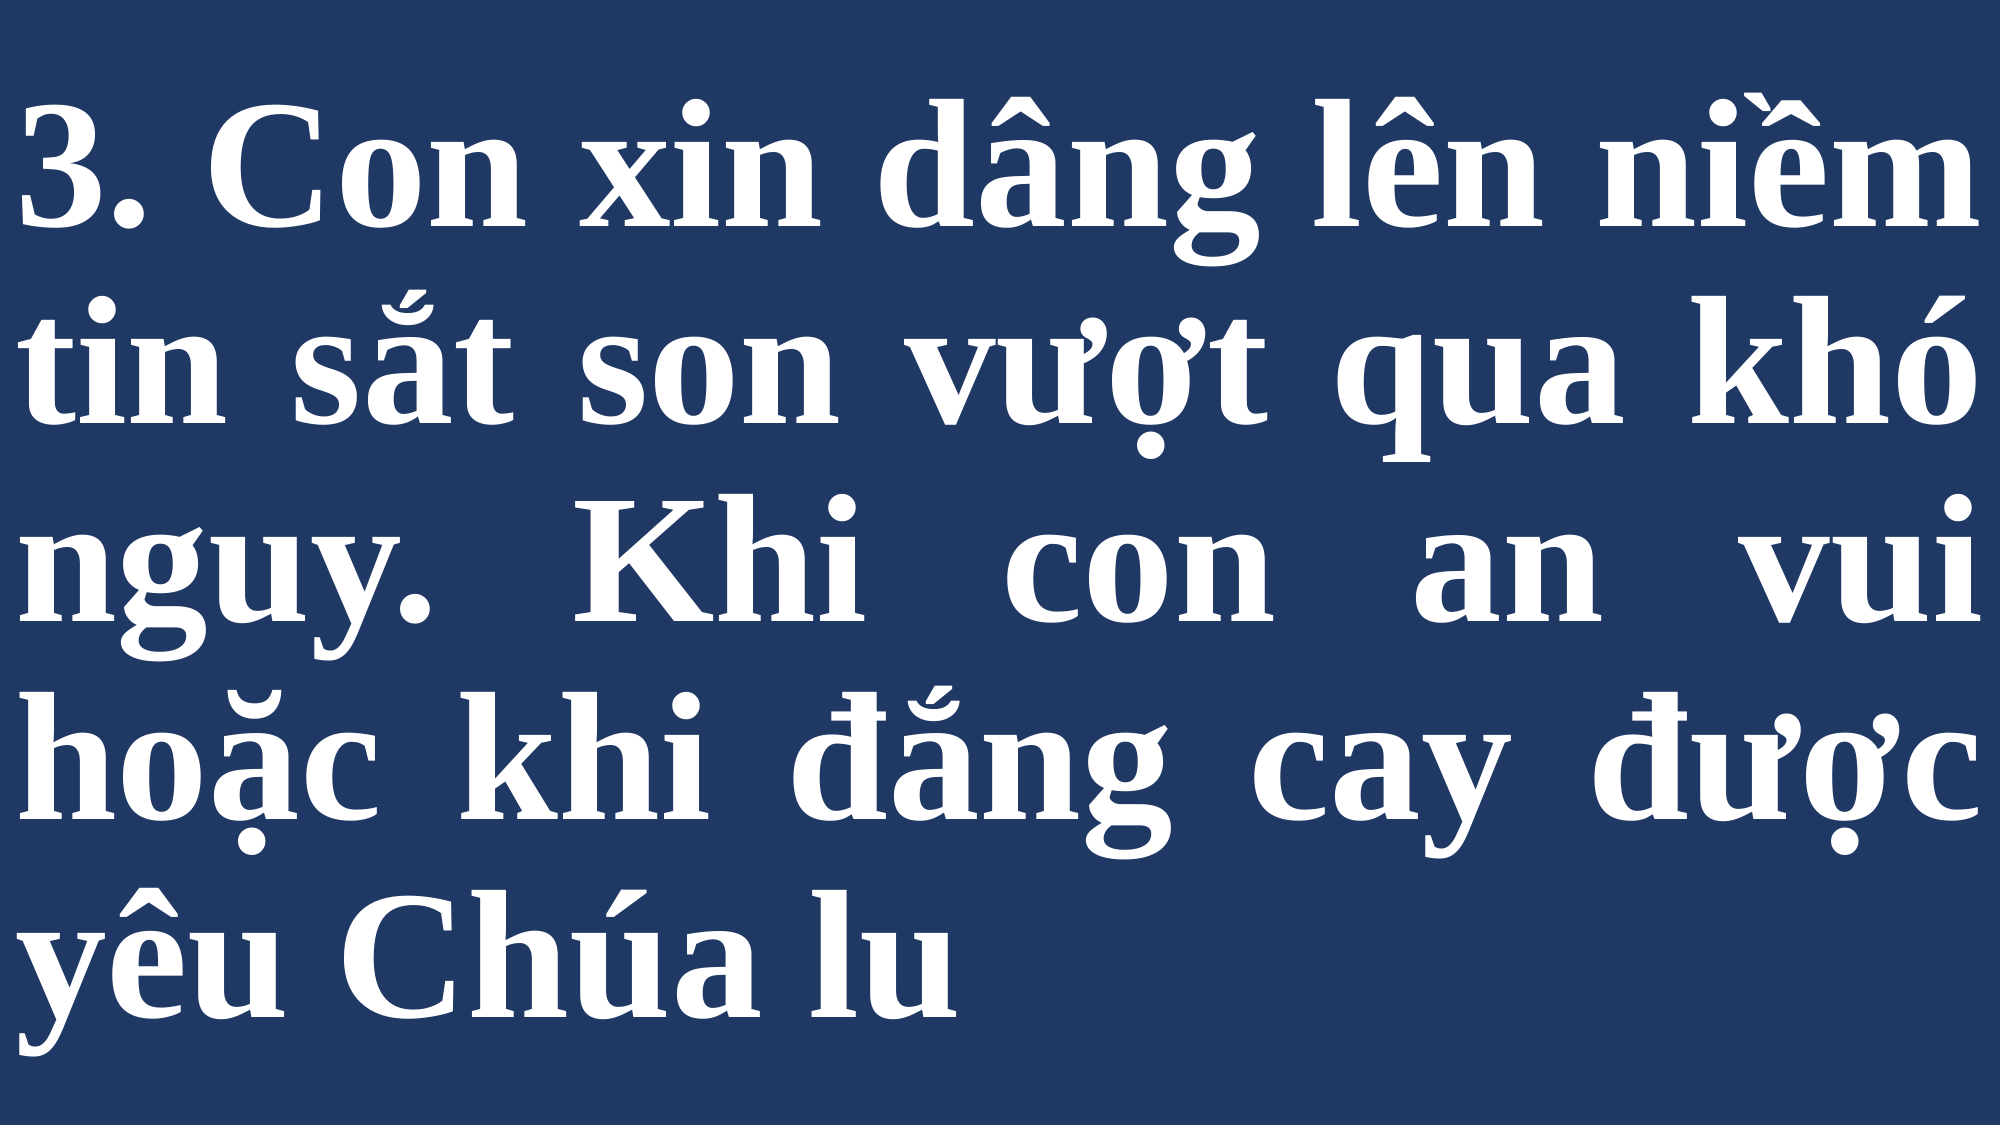

# 3. Con xin dâng lên niềm tin sắt son vượt qua khó nguy. Khi con an vui hoặc khi đắng cay được yêu Chúa lu